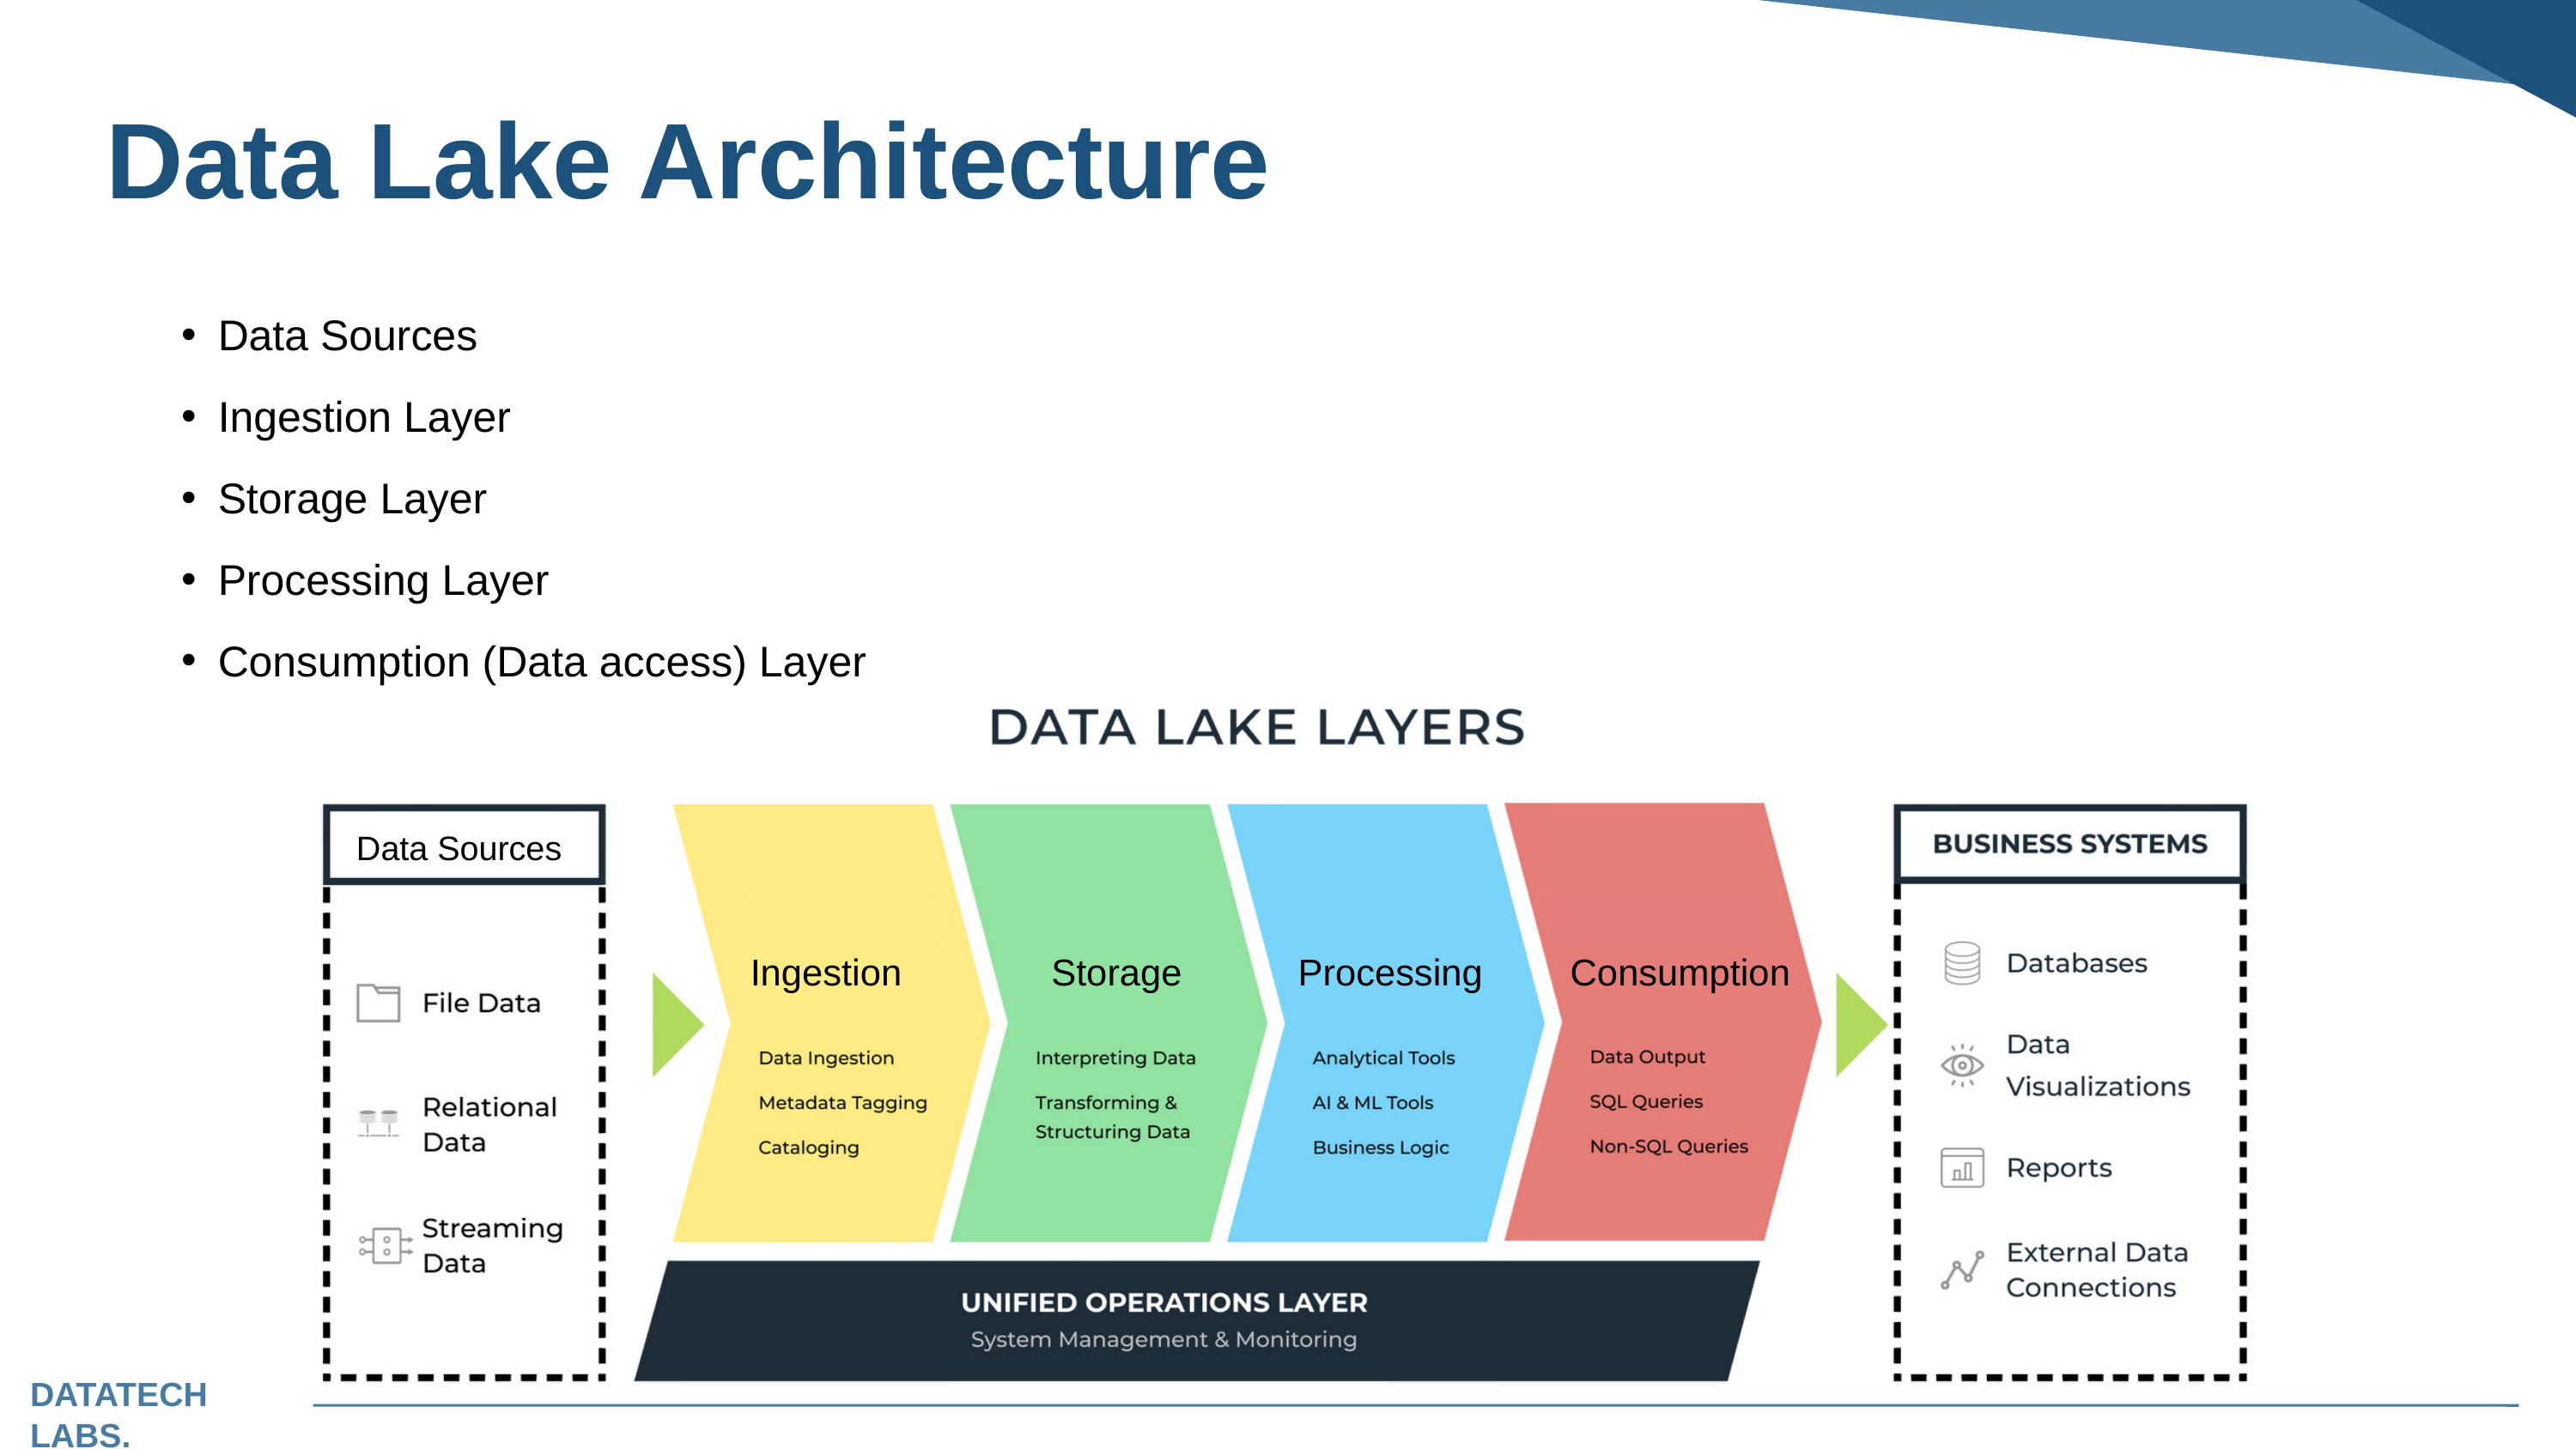

Data Lake Architecture
Data Sources
Ingestion Layer
Storage Layer
Processing Layer
Consumption (Data access) Layer

Data Sources

Ingestion
Storage
Processing
Consumption
DATATECH LABS.